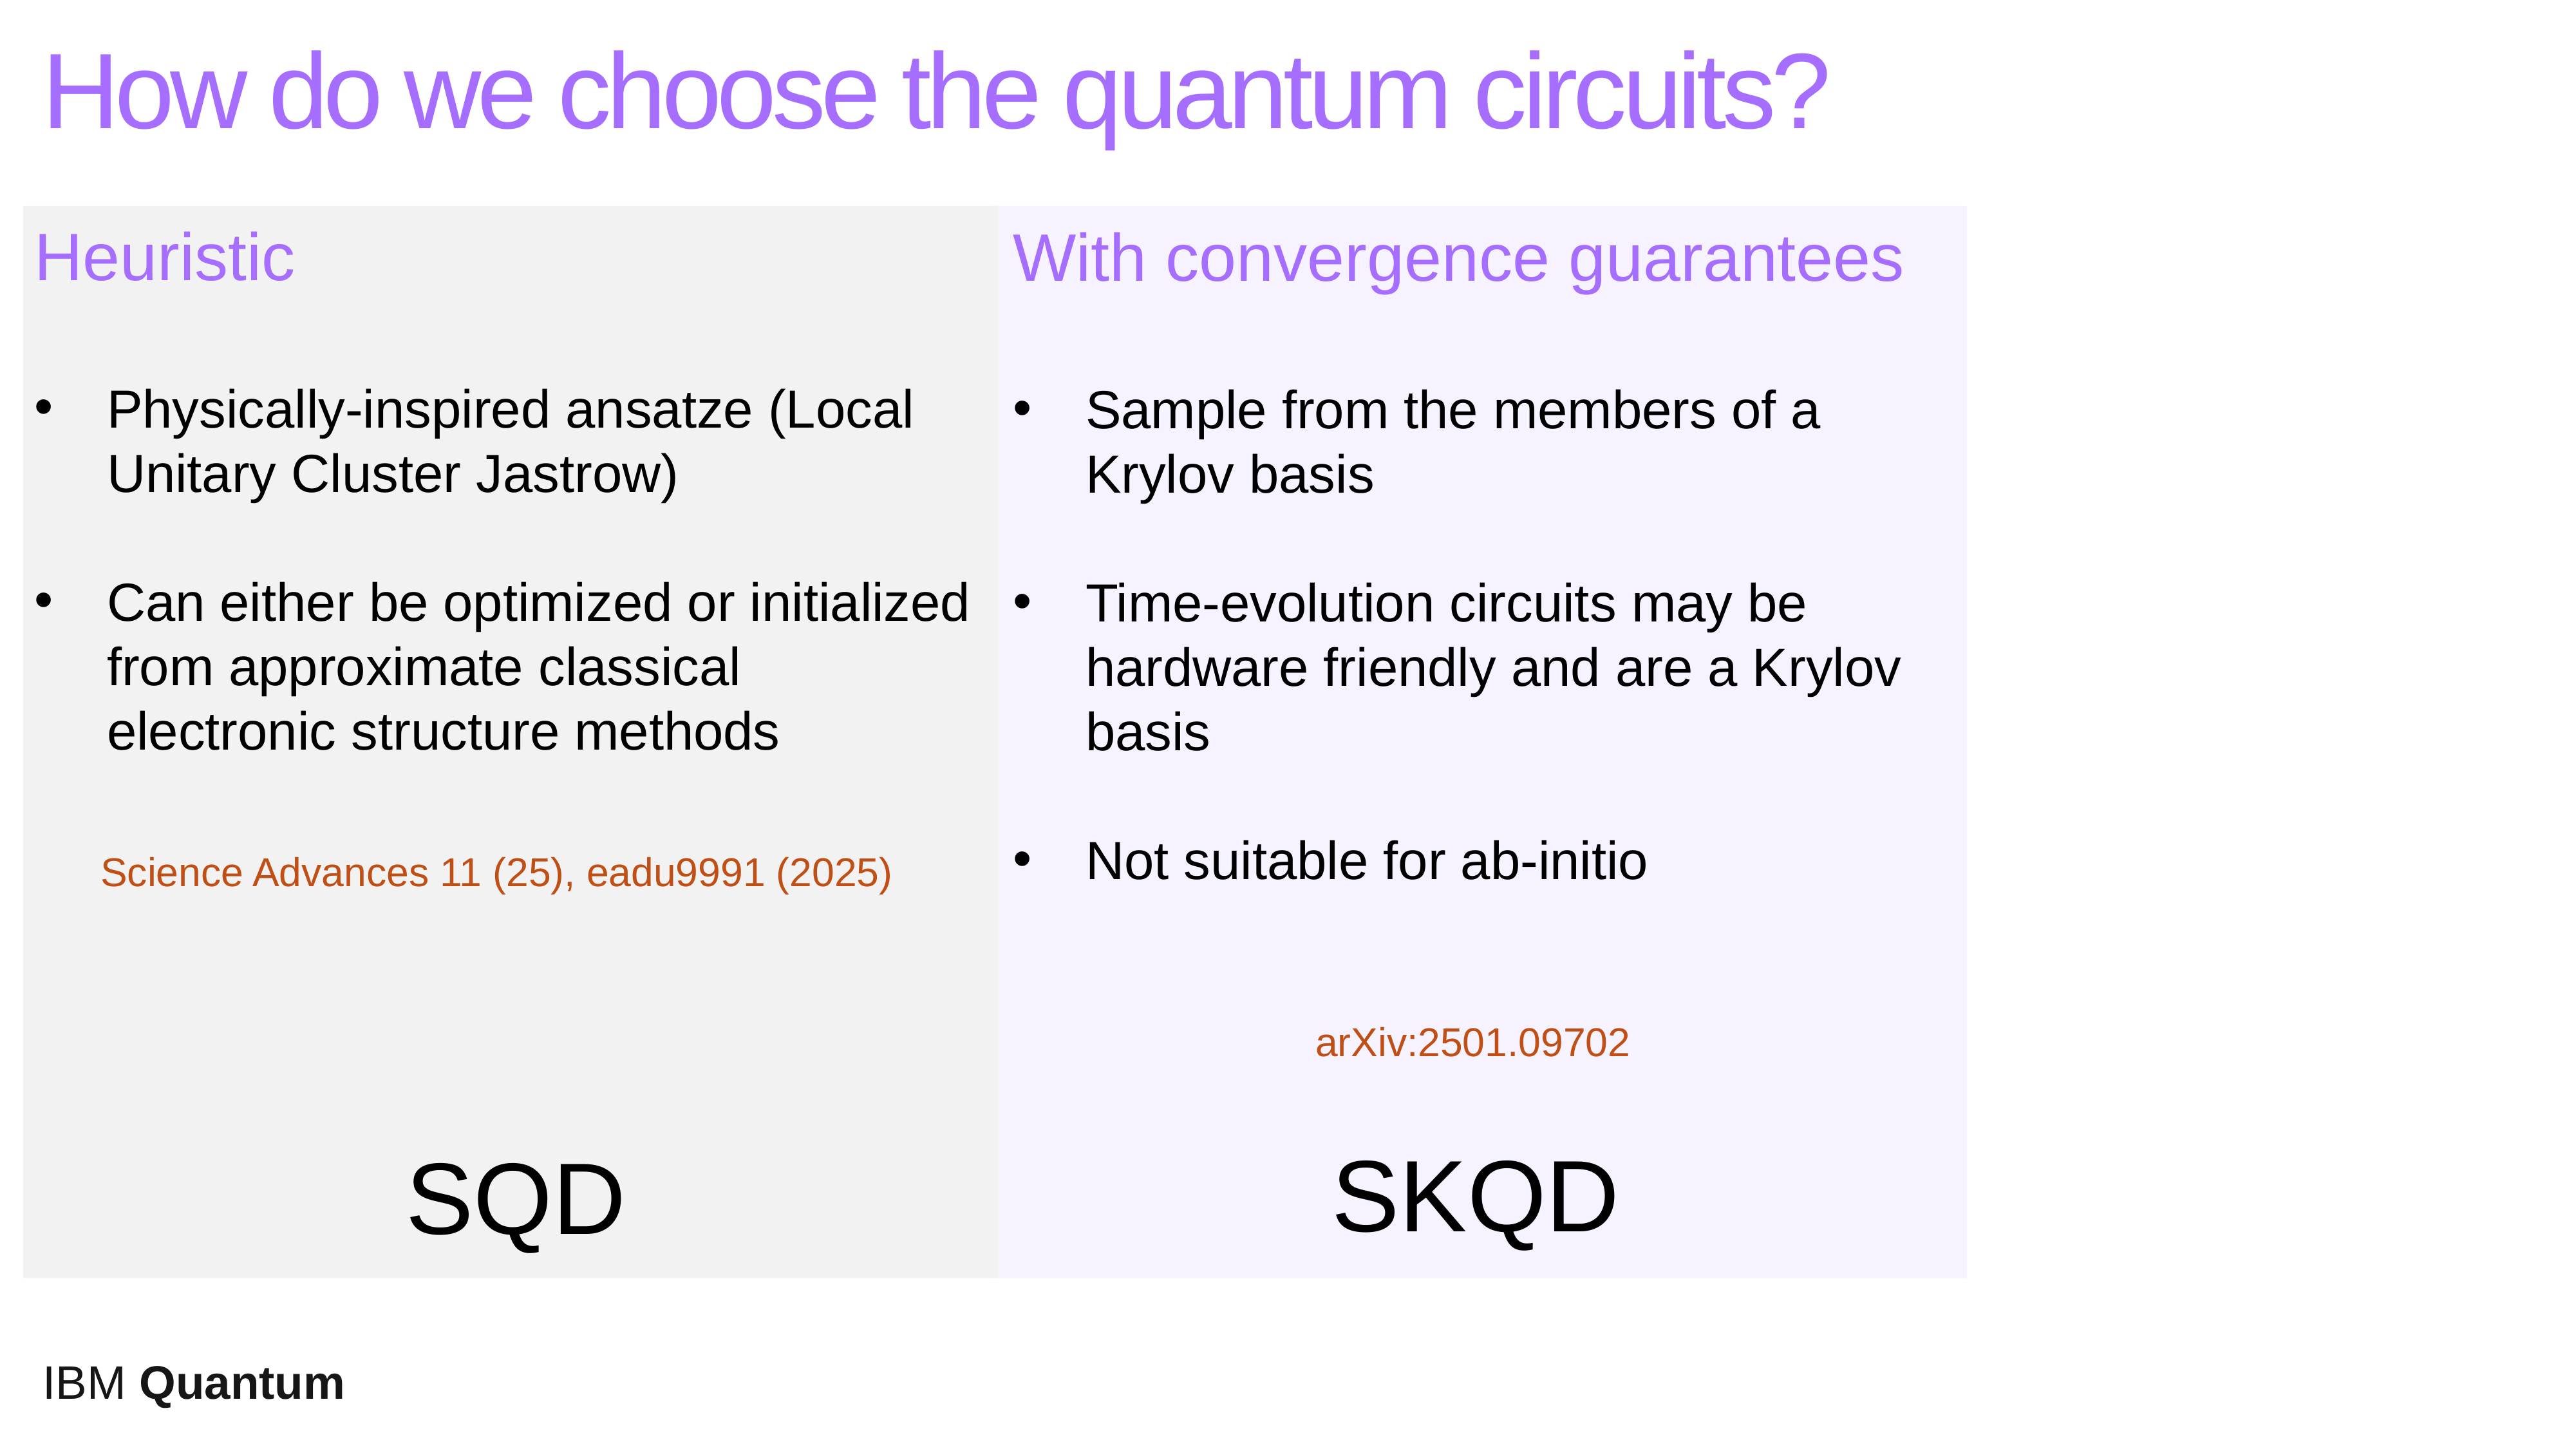

How do we choose the quantum circuits?

Heuristic

Physically-inspired ansatze (Local Unitary Cluster Jastrow)

Can either be optimized or initialized from approximate classical electronic structure methods
With convergence guarantees

Sample from the members of a Krylov basis

Time-evolution circuits may be hardware friendly and are a Krylov basis

Not suitable for ab-initio
Science Advances 11 (25), eadu9991 (2025)
arXiv:2501.09702
SKQD
SQD
IBM Quantum